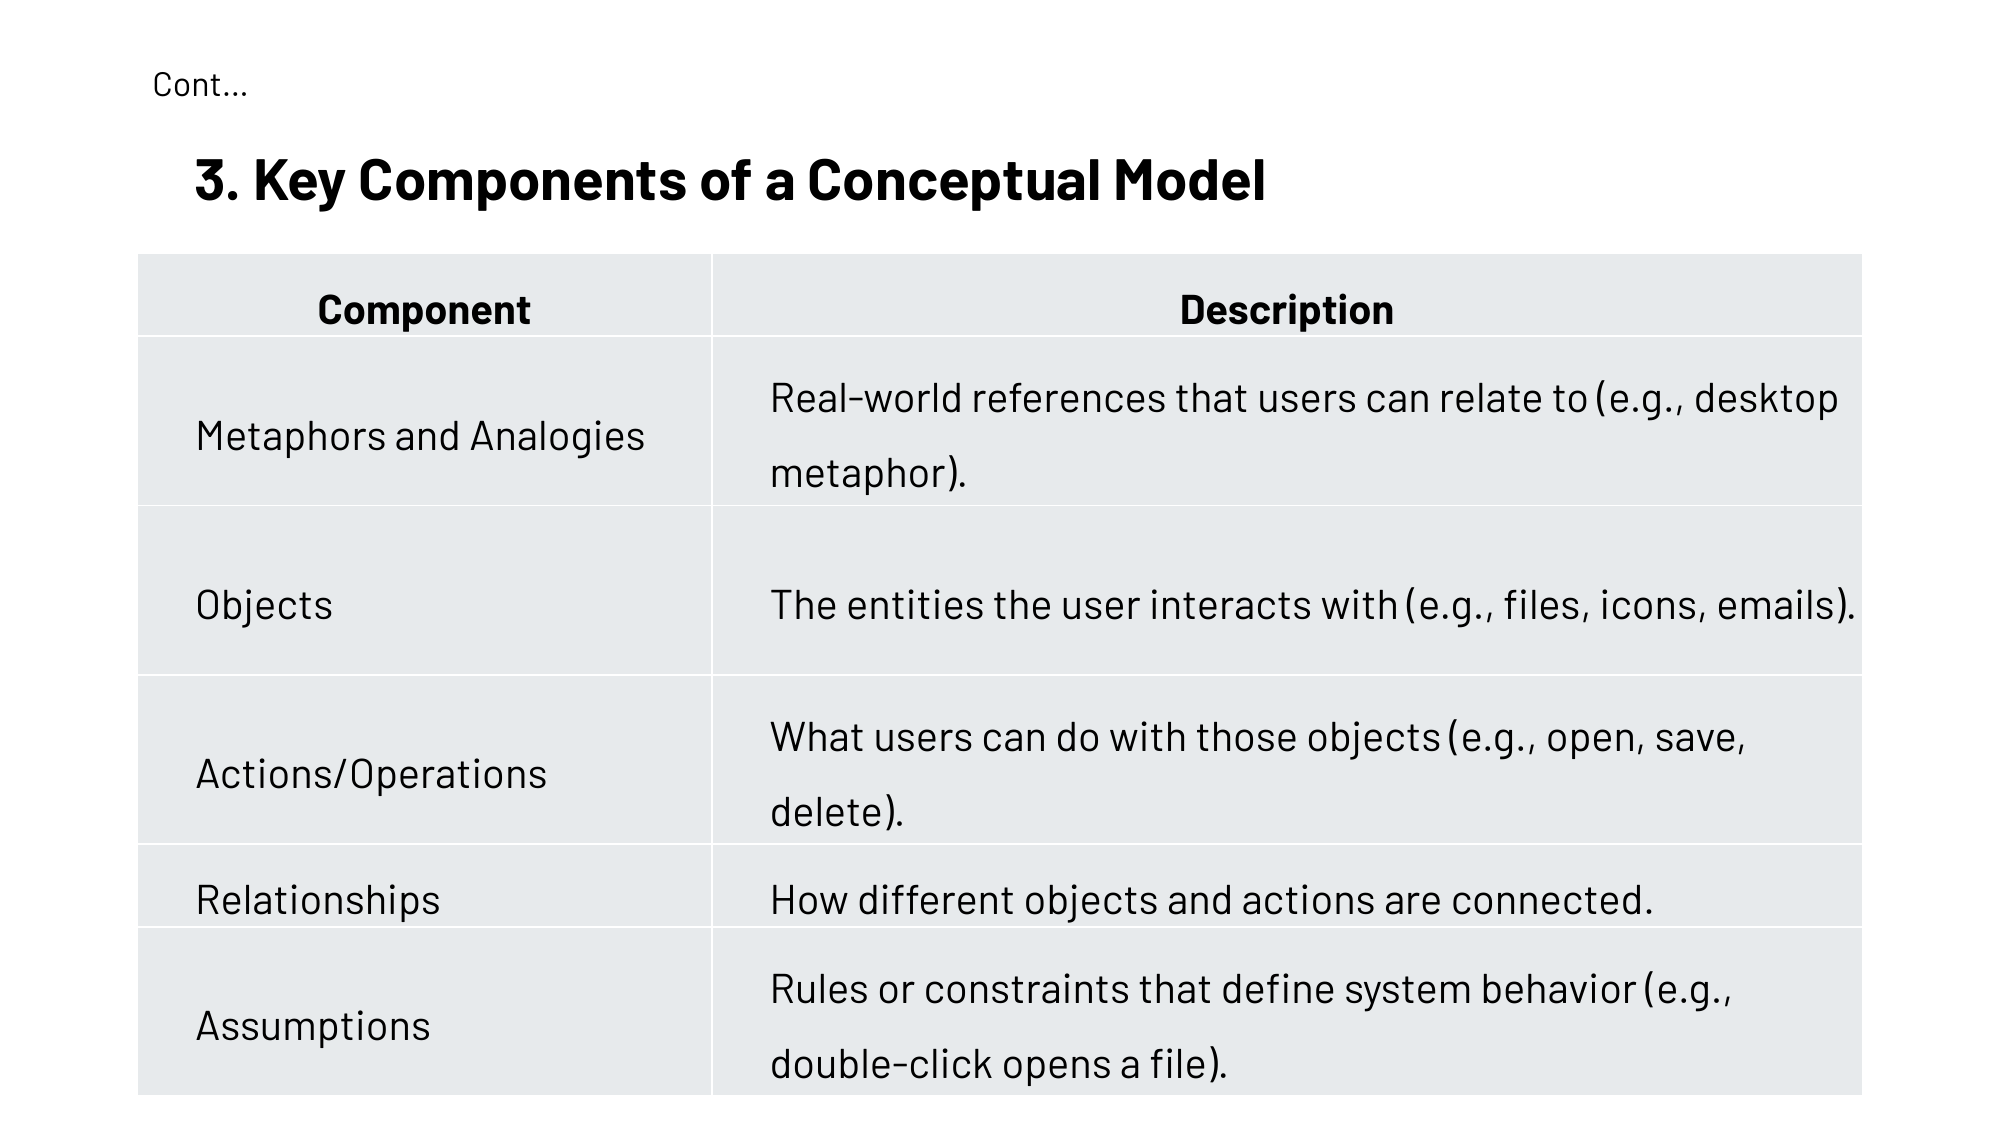

# Cont…
3. Key Components of a Conceptual Model

| Component | Description |
| --- | --- |
| Metaphors and Analogies | Real-world references that users can relate to (e.g., desktop metaphor). |
| Objects | The entities the user interacts with (e.g., files, icons, emails). |
| Actions/Operations | What users can do with those objects (e.g., open, save, delete). |
| Relationships | How different objects and actions are connected. |
| Assumptions | Rules or constraints that define system behavior (e.g., double-click opens a file). |